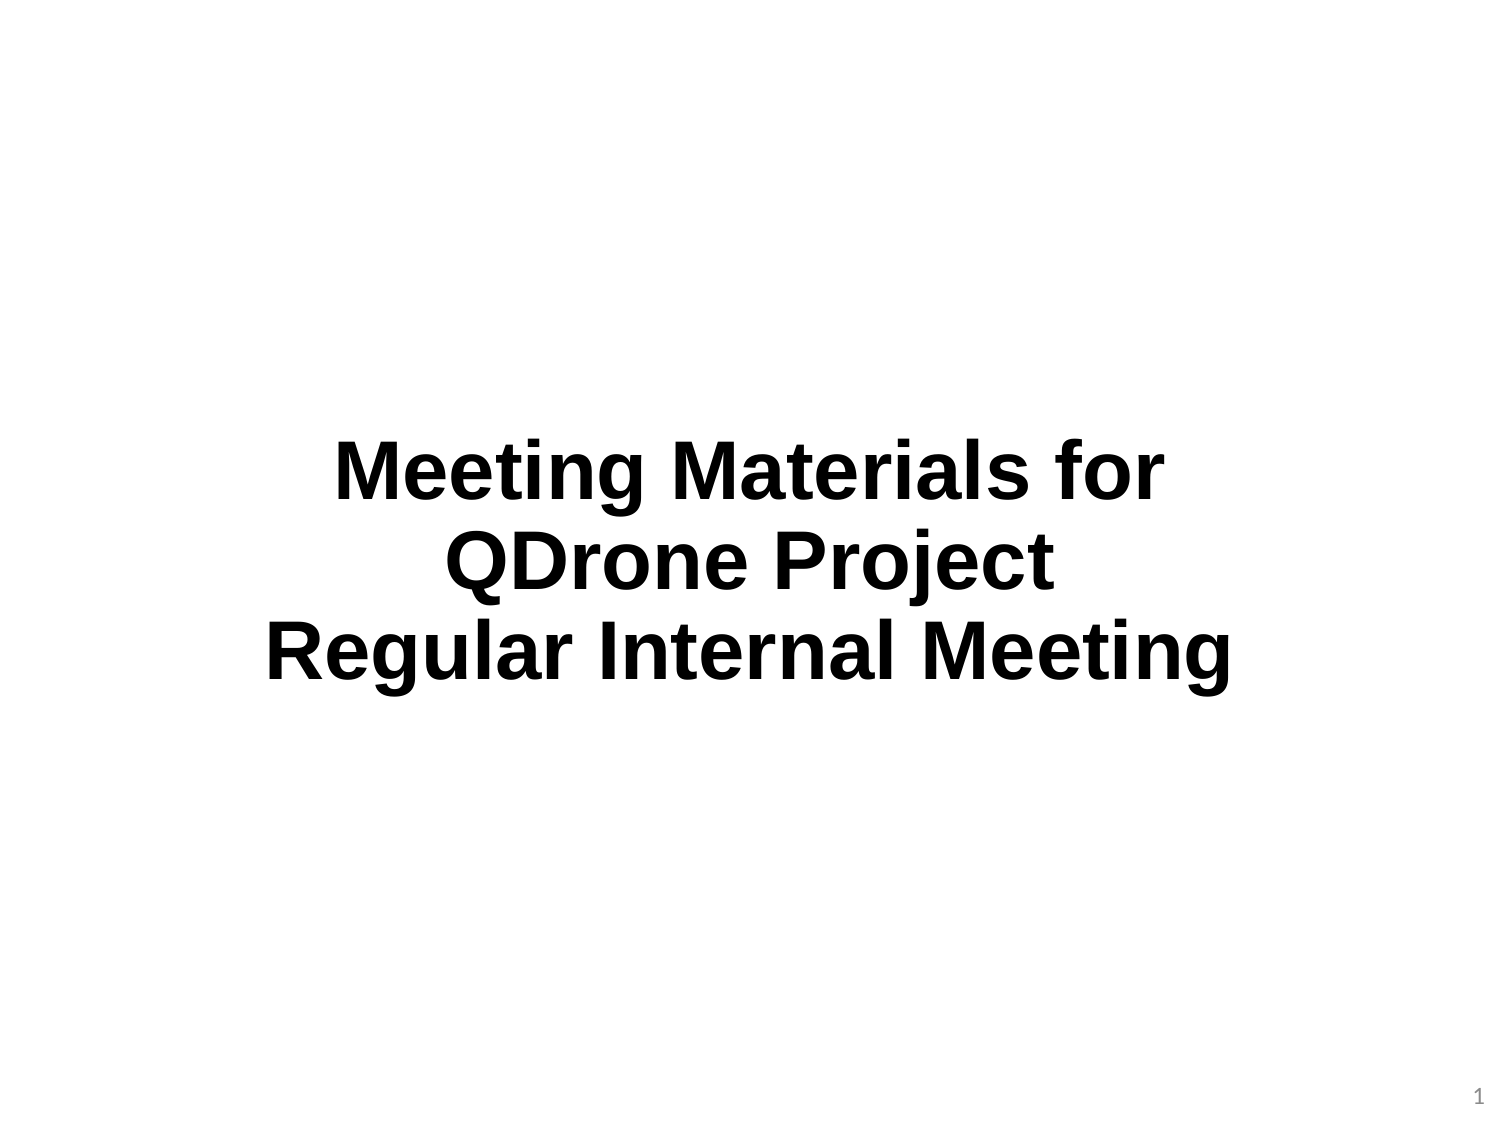

# Meeting Materials for QDrone Project Regular Internal Meeting
1